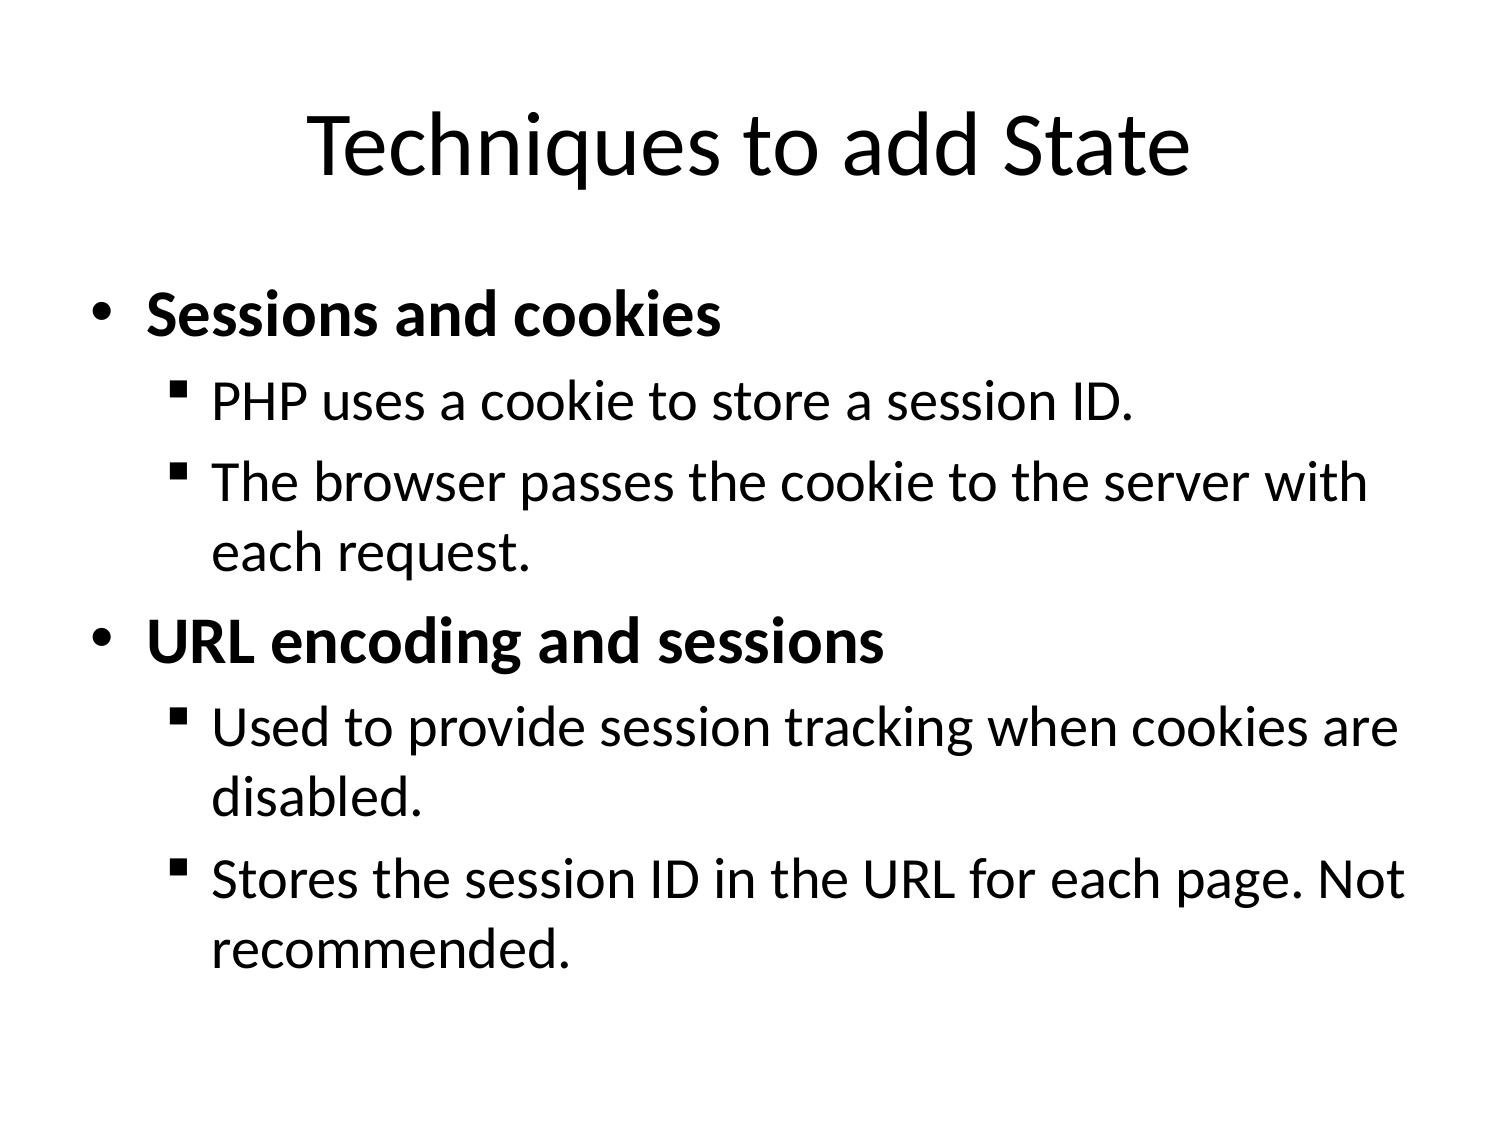

# Techniques to add State
Sessions and cookies
PHP uses a cookie to store a session ID.
The browser passes the cookie to the server with each request.
URL encoding and sessions
Used to provide session tracking when cookies are disabled.
Stores the session ID in the URL for each page. Not recommended.